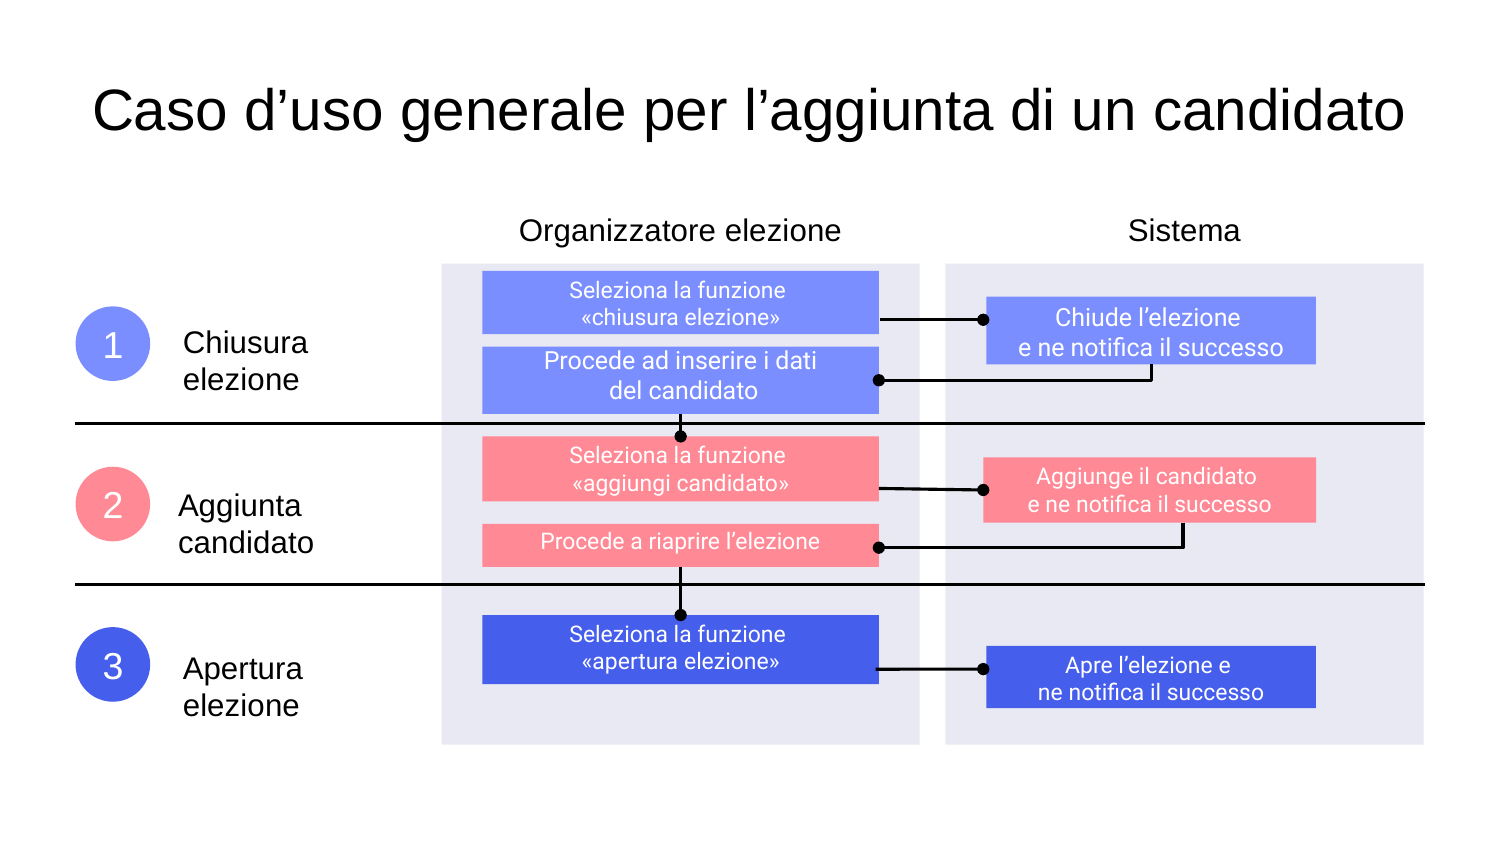

# Caso d’uso generale per l’aggiunta di un candidato
Organizzatore elezione

Sistema

Seleziona la funzione
«chiusura elezione»
Chiude l’elezione
e ne notifica il successo
1
Chiusura elezione
Procede ad inserire i dati
 del candidato
Seleziona la funzione
«aggiungi candidato»
Aggiunge il candidato
e ne notifica il successo
2
Aggiunta candidato
Procede a riaprire l’elezione
Seleziona la funzione
«apertura elezione»

3
Apertura elezione
Apre l’elezione e
ne notifica il successo